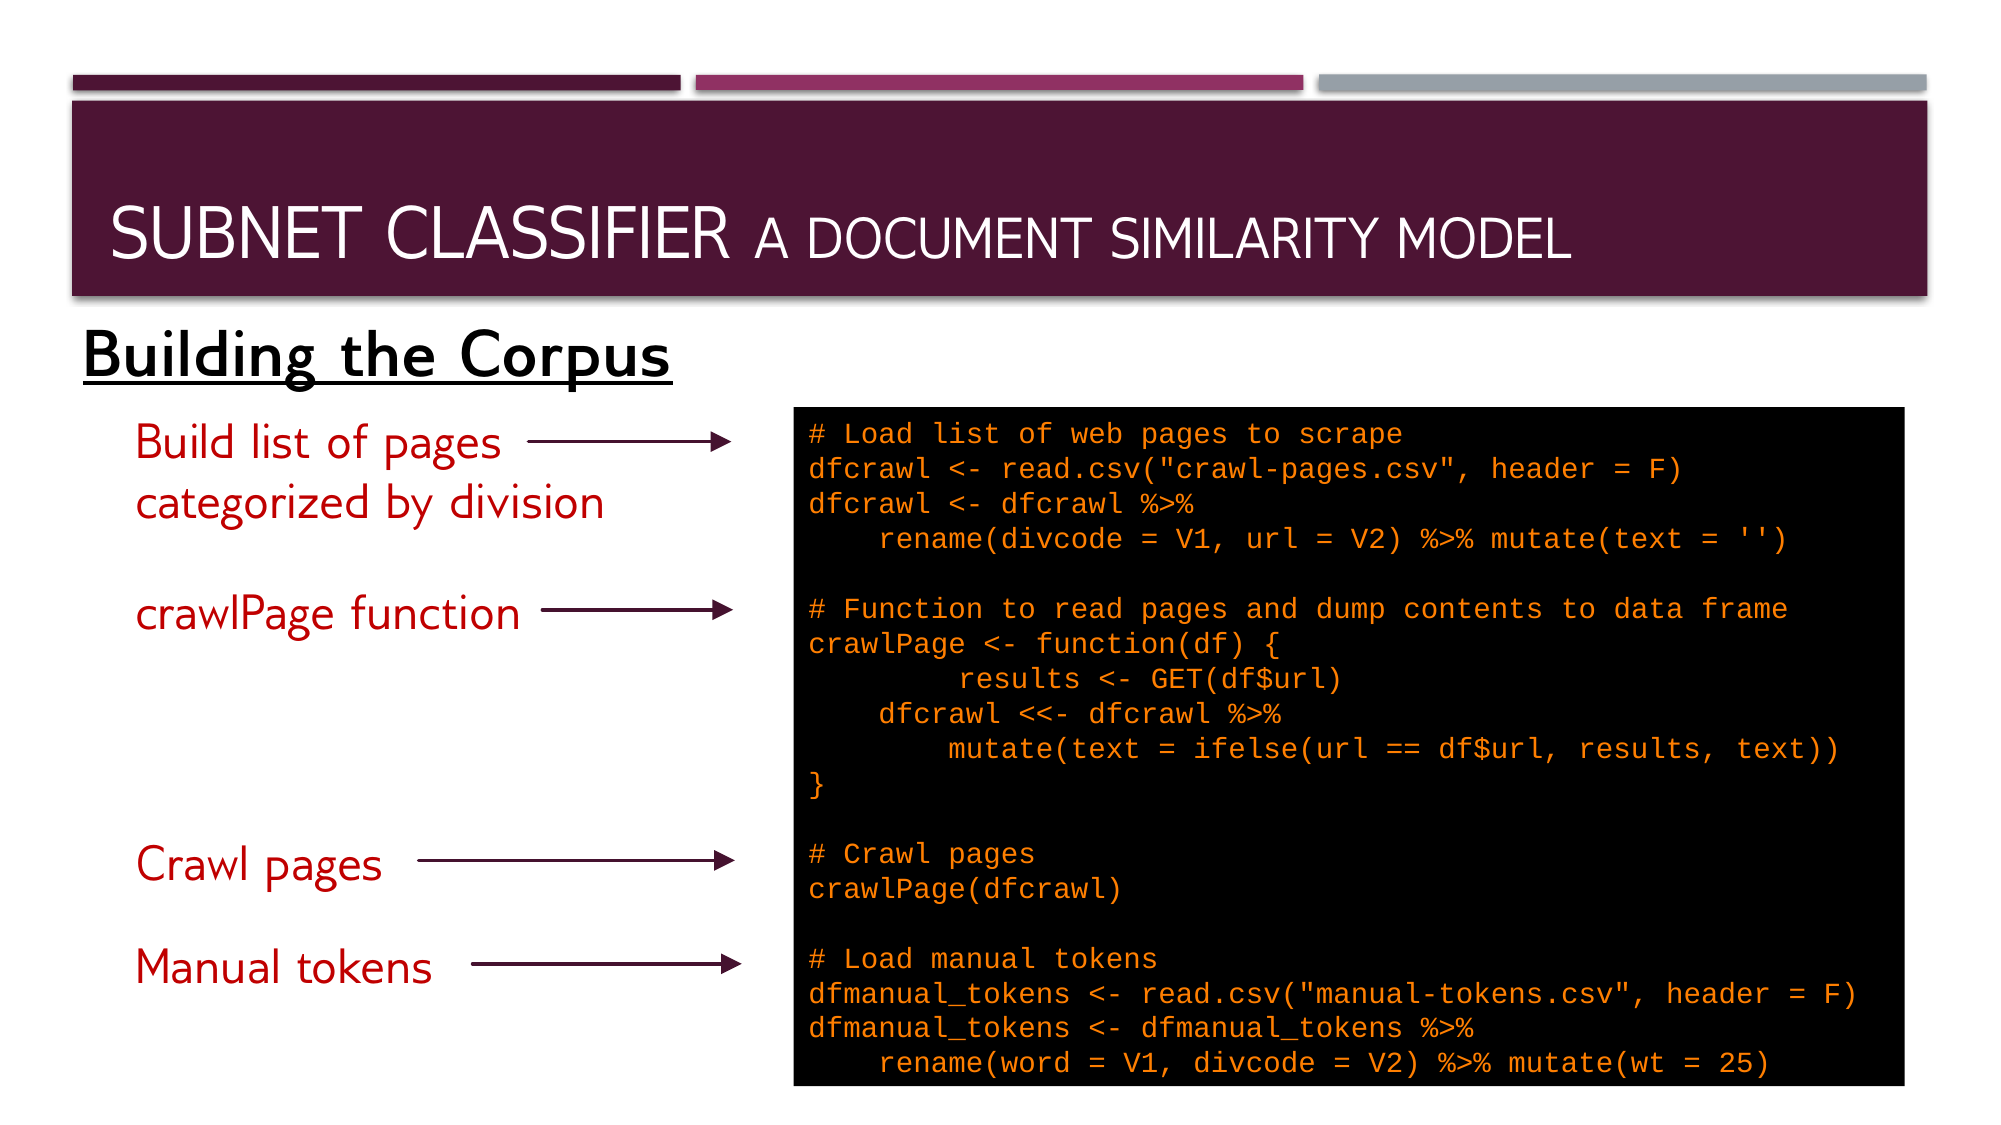

# SUBNET CLASSIFIER A document similarity model
Building the Corpus
Build list of pages categorized by division
# Load list of web pages to scrape
dfcrawl <- read.csv("crawl-pages.csv", header = F)
dfcrawl <- dfcrawl %>%
    rename(divcode = V1, url = V2) %>% mutate(text = '')

# Function to read pages and dump contents to data frame
crawlPage <- function(df) {
	results <- GET(df$url)
    dfcrawl <<- dfcrawl %>%
        mutate(text = ifelse(url == df$url, results, text))
}

# Crawl pages
crawlPage(dfcrawl)

# Load manual tokens
dfmanual_tokens <- read.csv("manual-tokens.csv", header = F)
dfmanual_tokens <- dfmanual_tokens %>%
    rename(word = V1, divcode = V2) %>% mutate(wt = 25)
crawlPage function
Crawl pages
Manual tokens